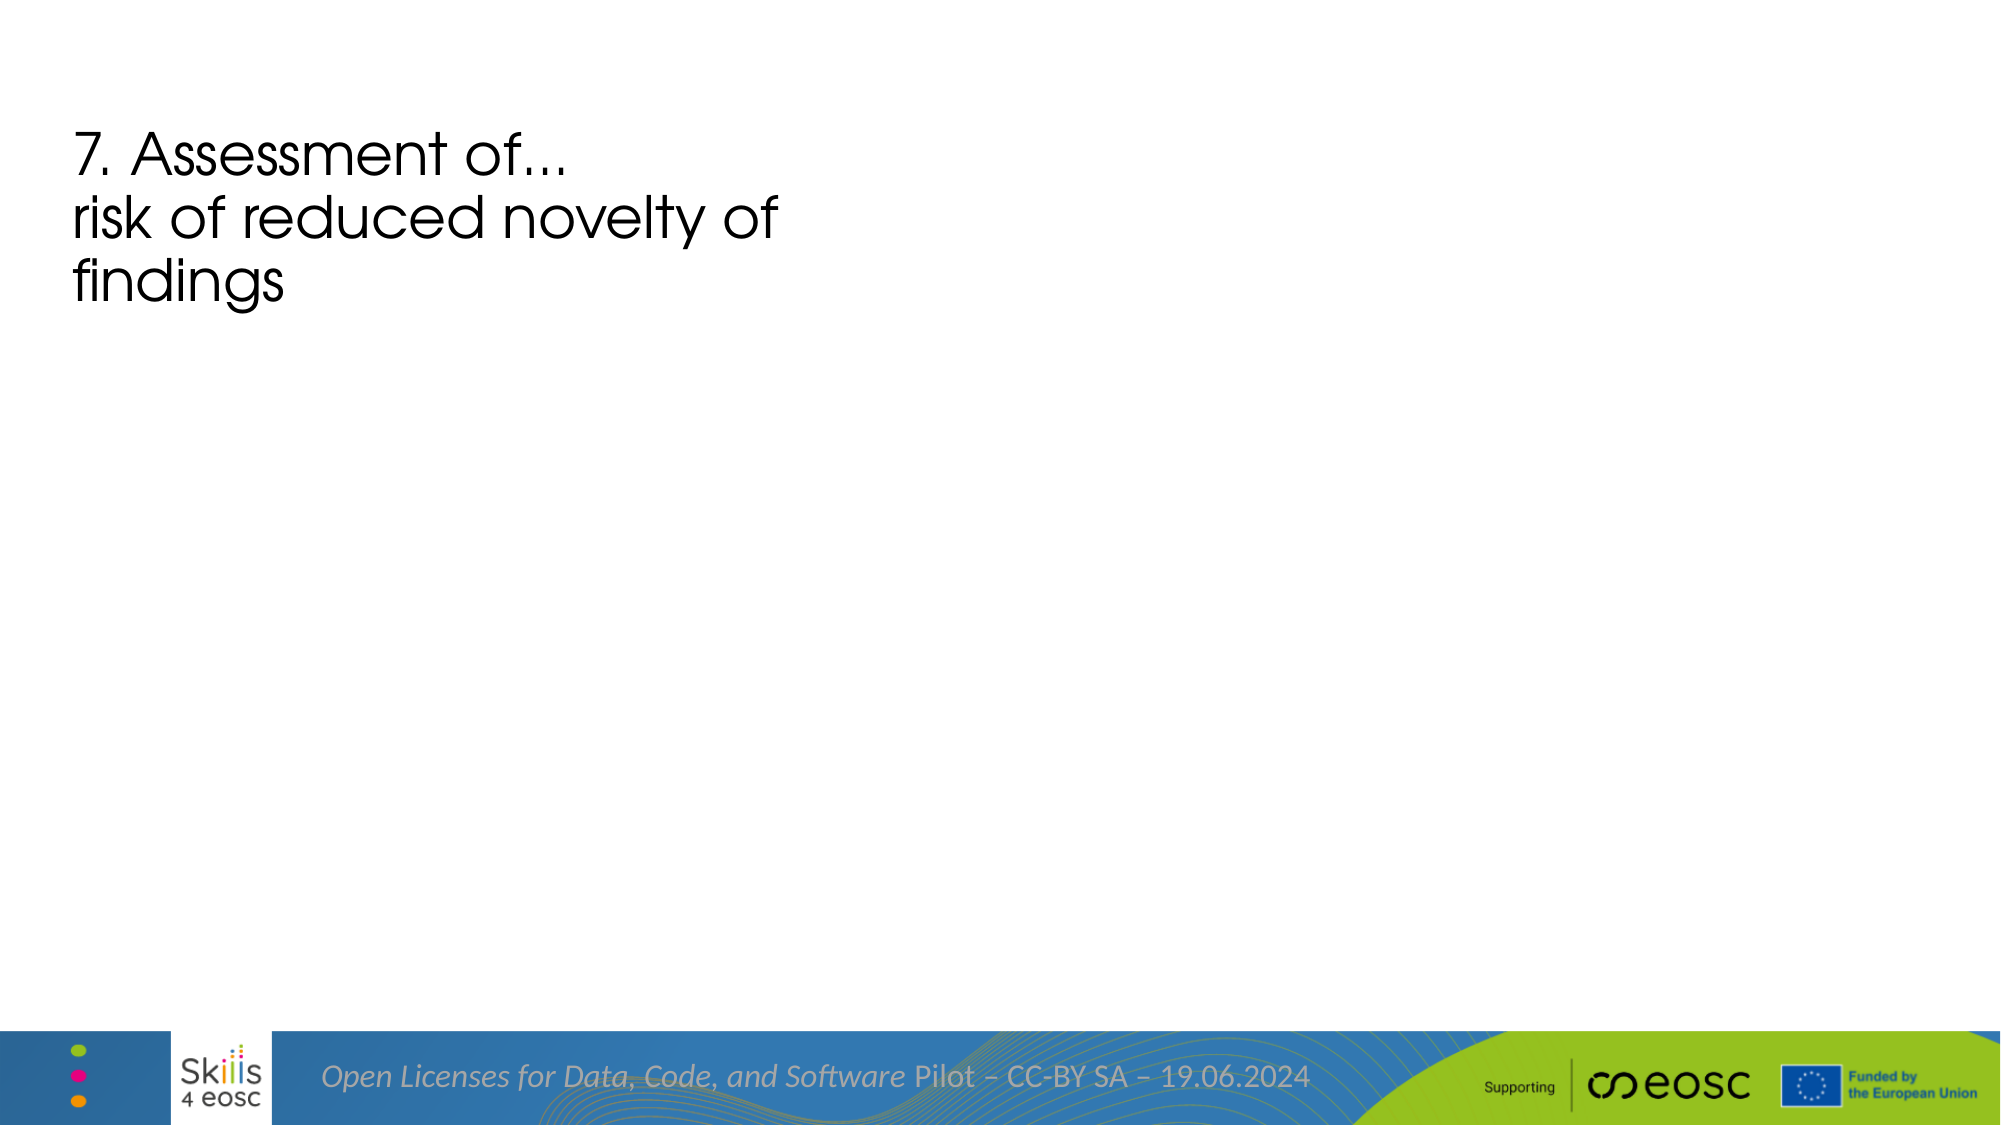

# 7. Assessment of... risk of reduced novelty of findings
Open Licenses for Data, Code, and Software Pilot – CC-BY SA – 19.06.2024